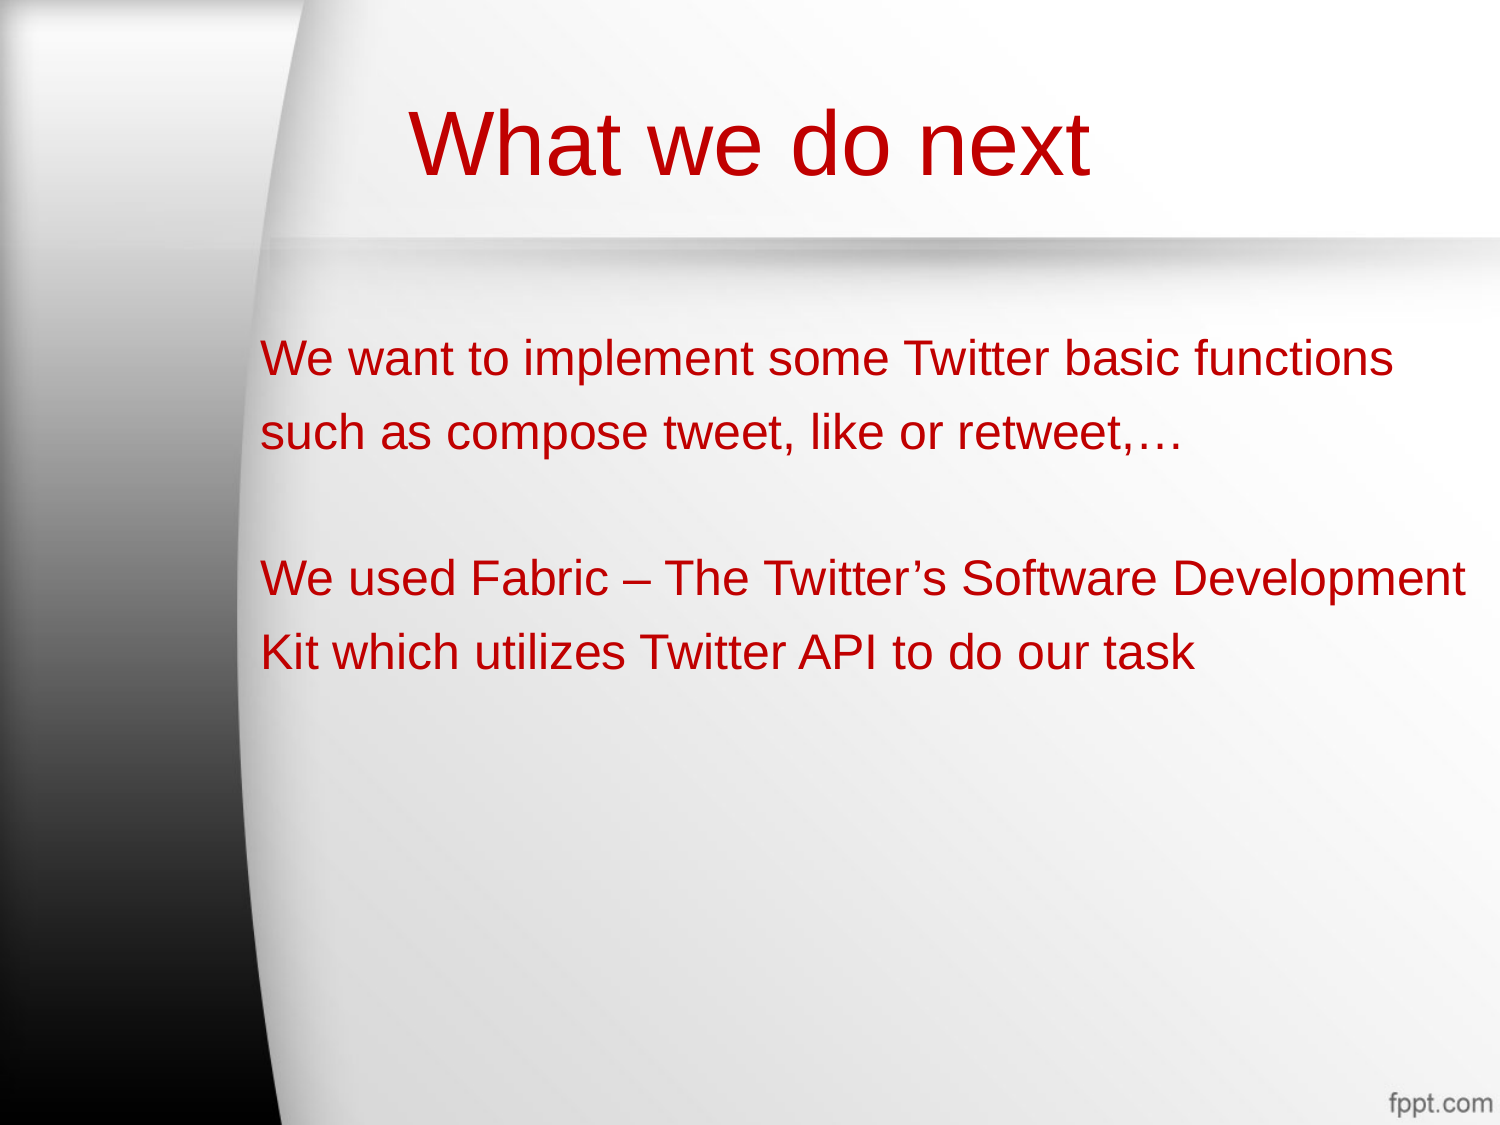

# What we do next

We want to implement some Twitter basic functions
such as compose tweet, like or retweet,…

We used Fabric – The Twitter’s Software Development
Kit which utilizes Twitter API to do our task